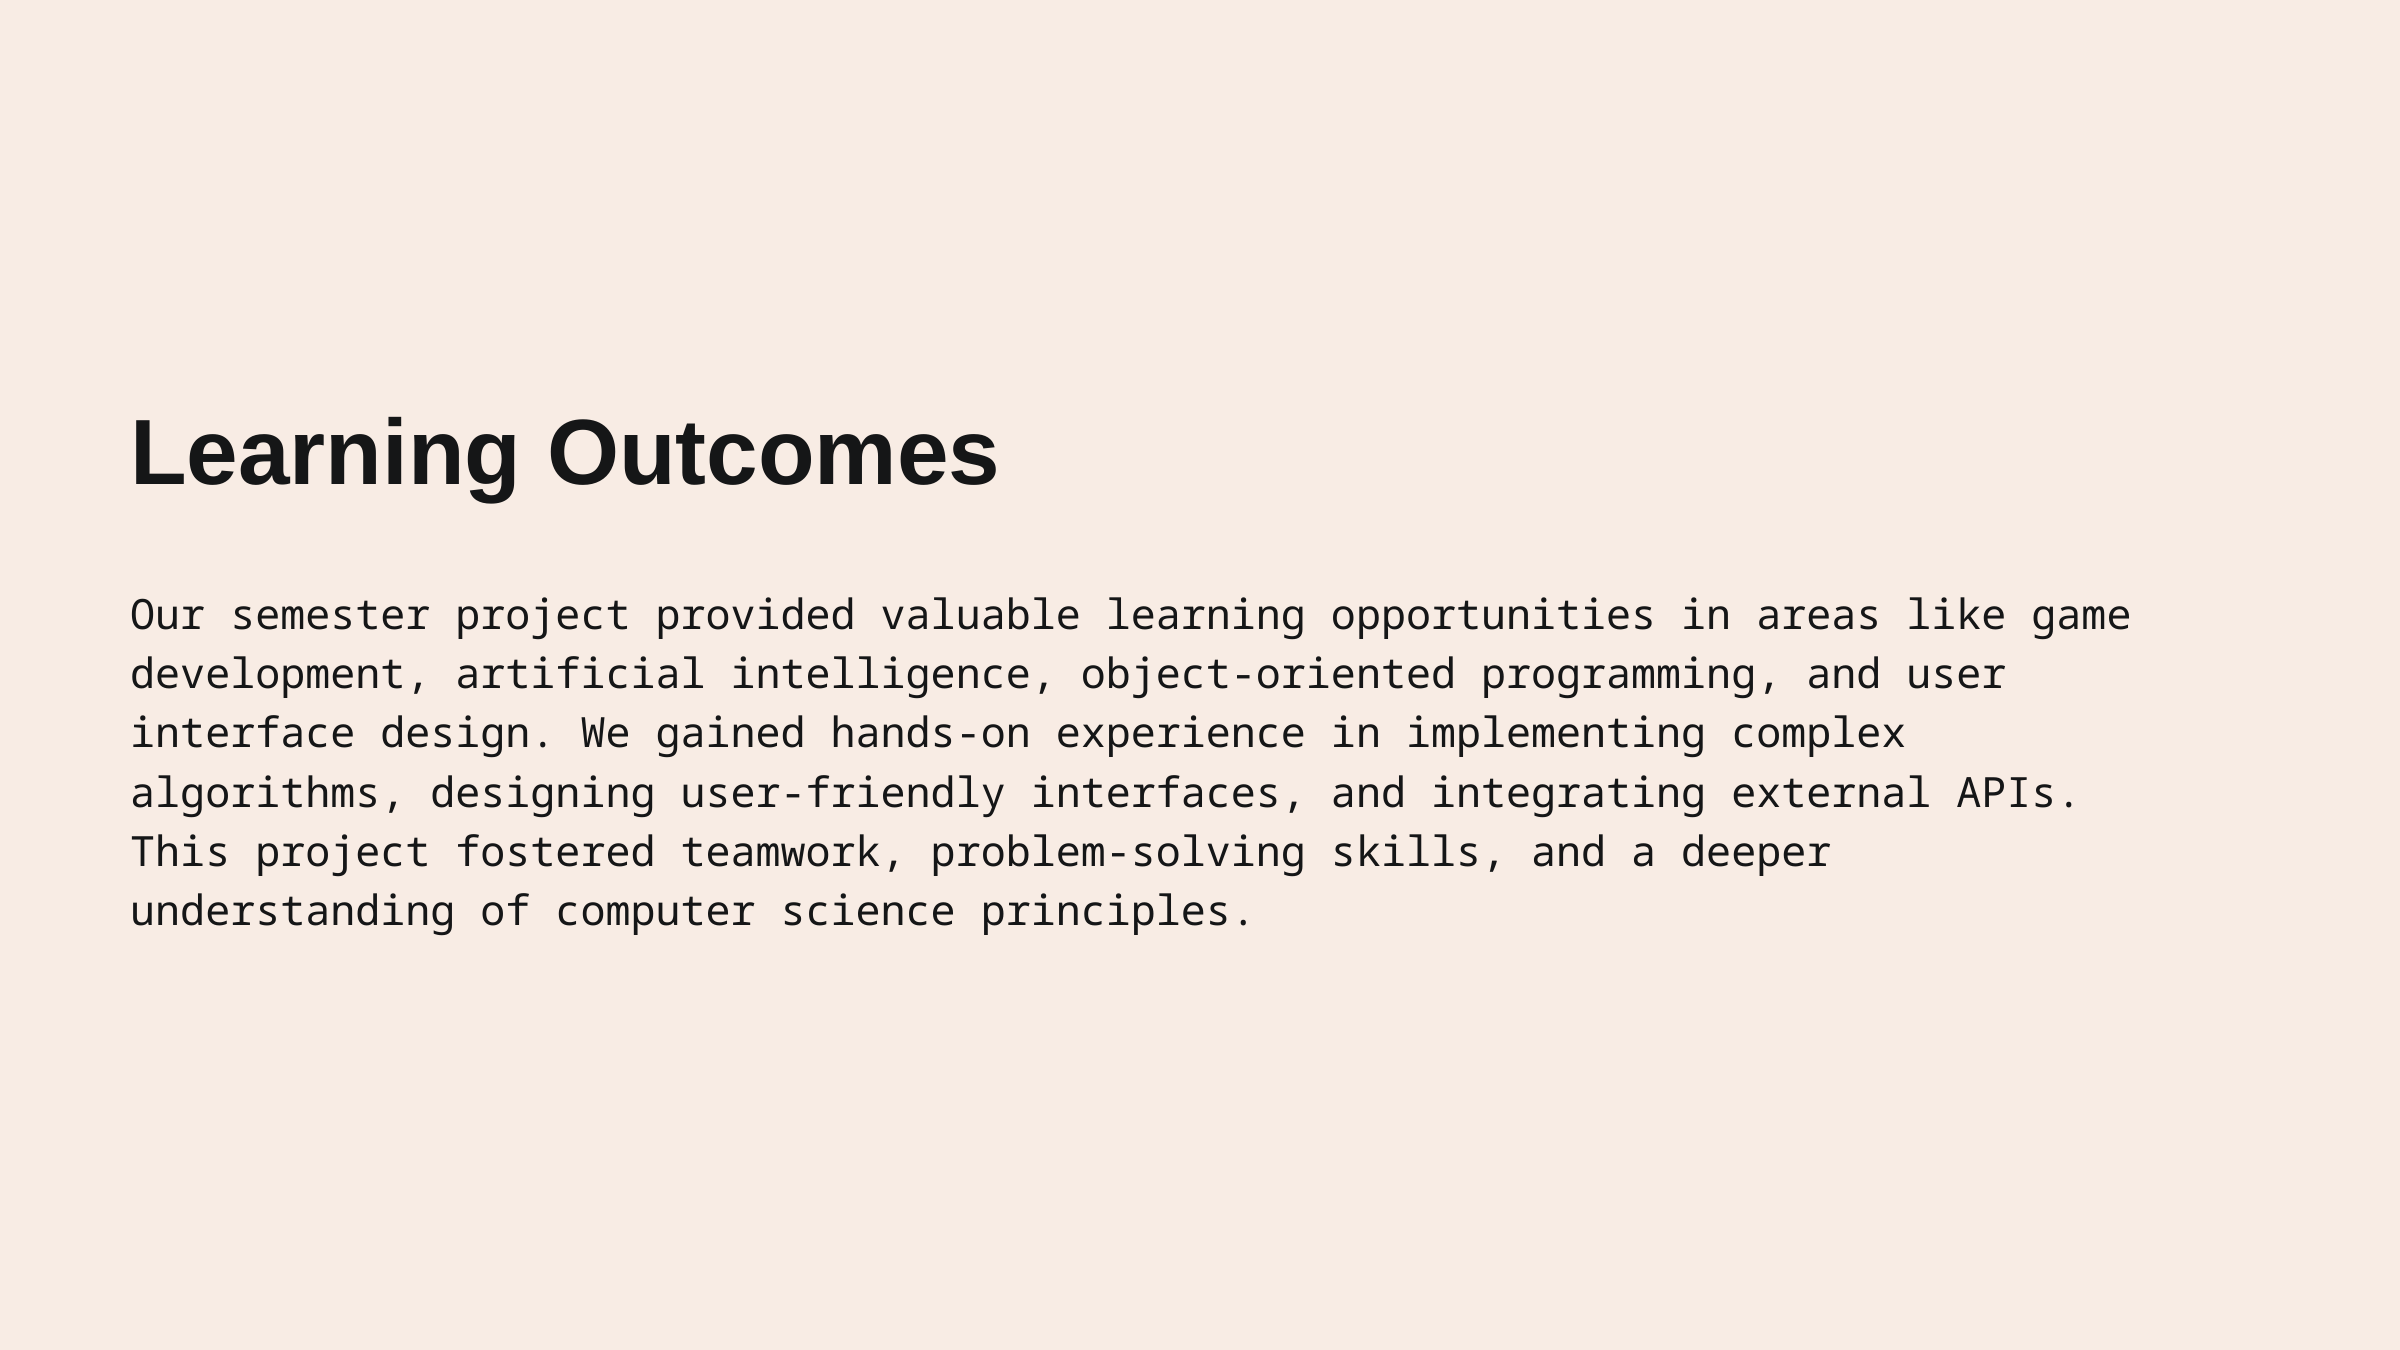

Learning Outcomes
Our semester project provided valuable learning opportunities in areas like game development, artificial intelligence, object-oriented programming, and user interface design. We gained hands-on experience in implementing complex algorithms, designing user-friendly interfaces, and integrating external APIs. This project fostered teamwork, problem-solving skills, and a deeper understanding of computer science principles.